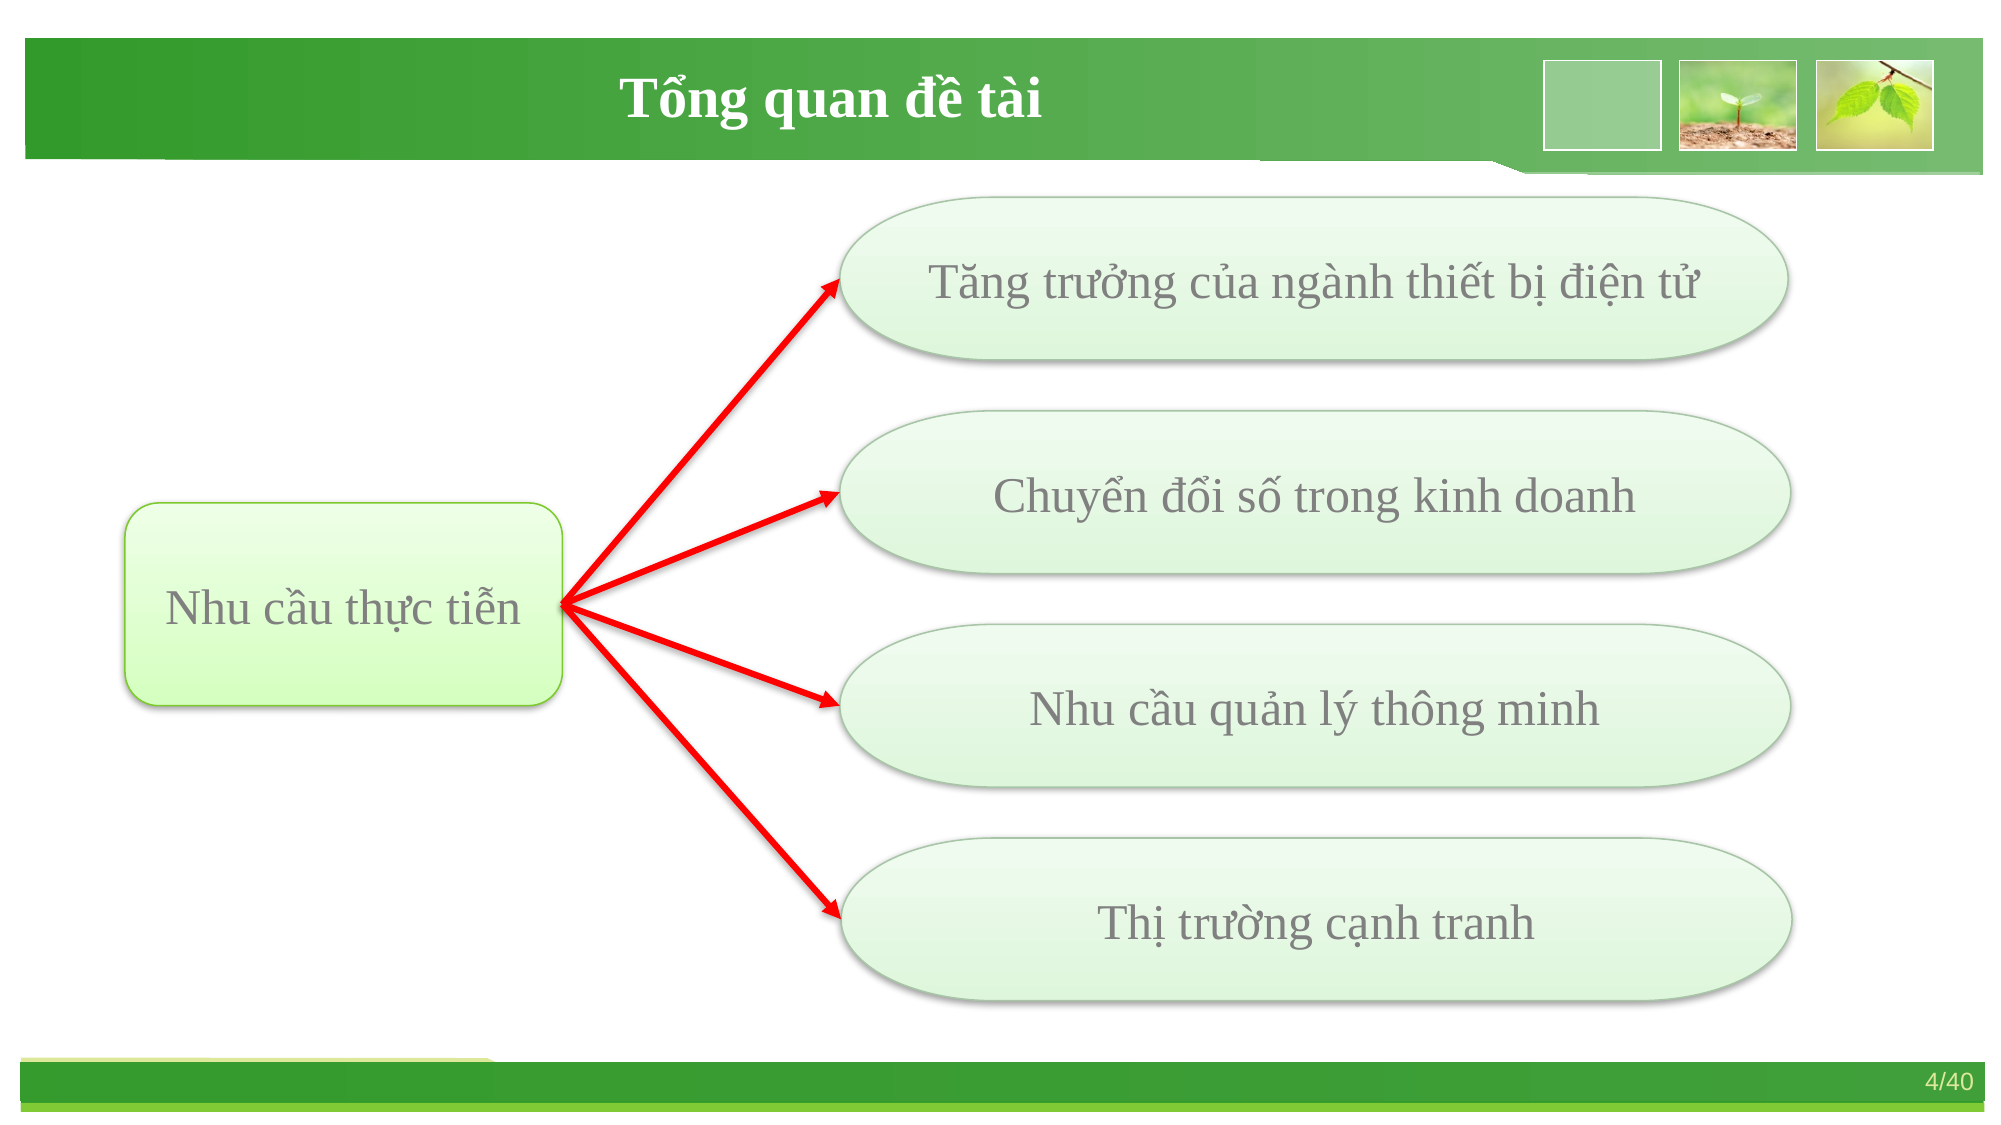

Tổng quan đề tài
Tăng trưởng của ngành thiết bị điện tử
Chuyển đổi số trong kinh doanh
Nhu cầu thực tiễn
Nhu cầu quản lý thông minh
Thị trường cạnh tranh